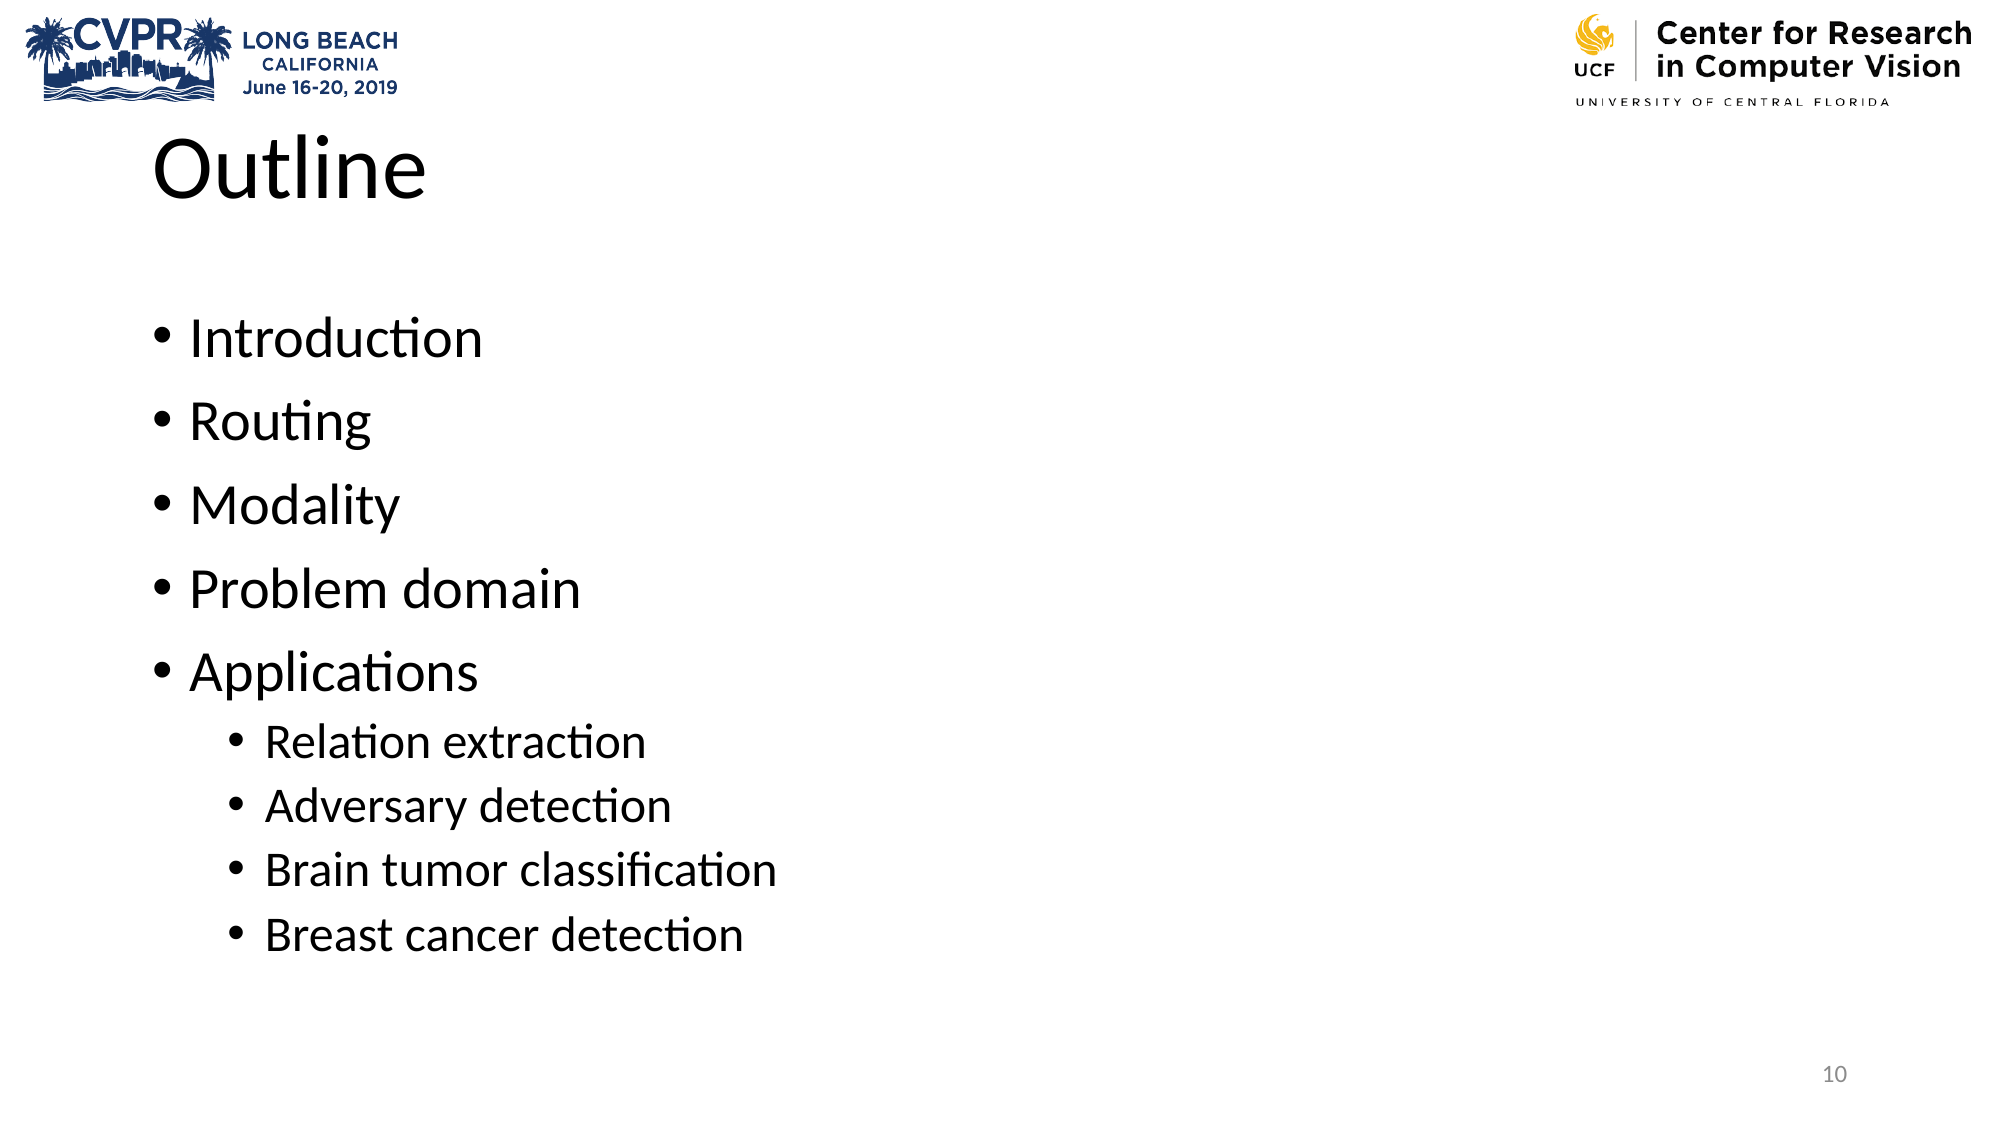

# Outline
Introduction
Routing
Modality
Problem domain
Applications
Relation extraction
Adversary detection
Brain tumor classification
Breast cancer detection
10